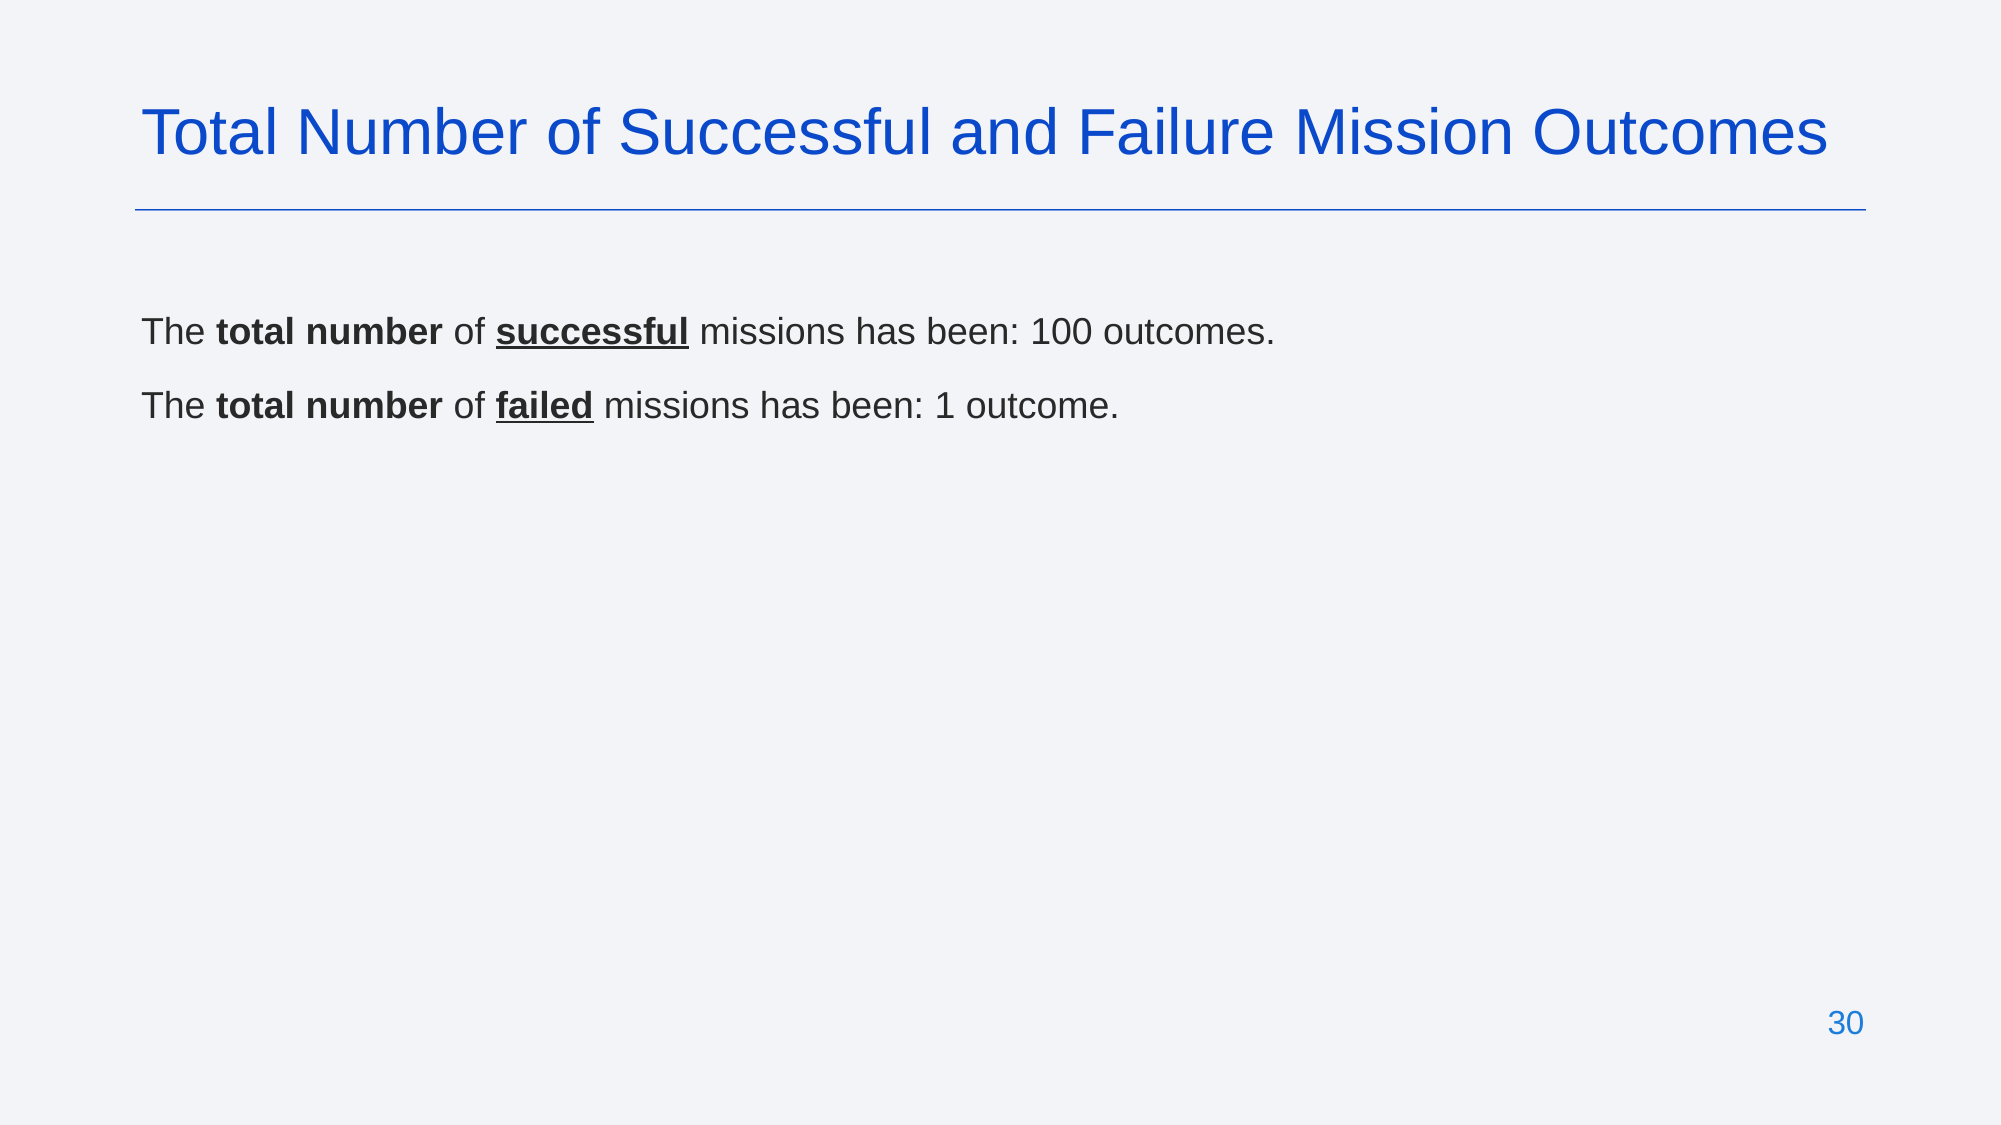

Total Number of Successful and Failure Mission Outcomes
The total number of successful missions has been: 100 outcomes.
The total number of failed missions has been: 1 outcome.
30